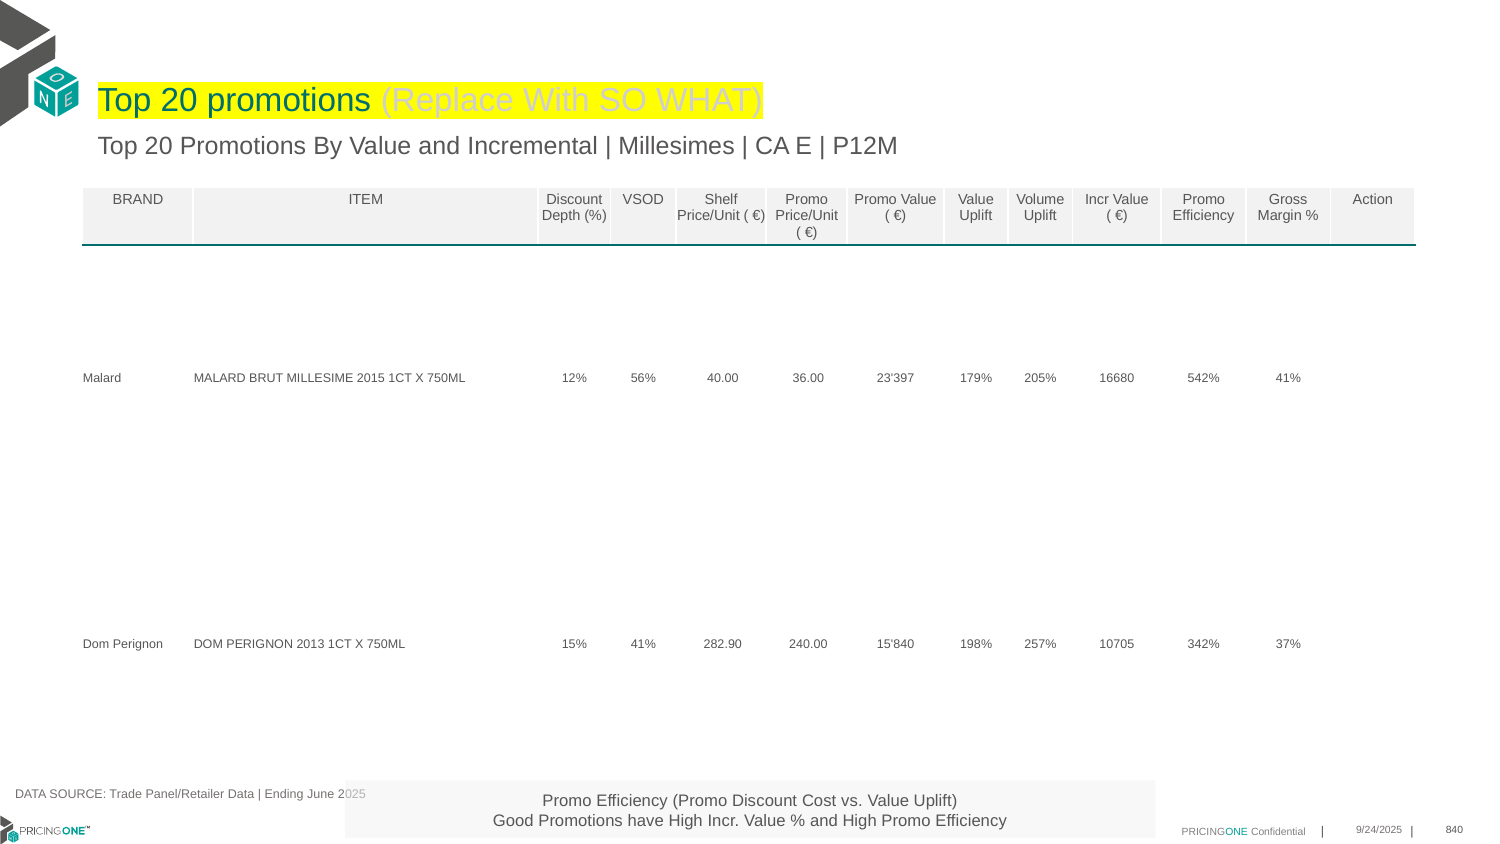

# Top 20 promotions (Replace With SO WHAT)
Top 20 Promotions By Value and Incremental | Millesimes | CA E | P12M
| BRAND | ITEM | Discount Depth (%) | VSOD | Shelf Price/Unit ( €) | Promo Price/Unit ( €) | Promo Value ( €) | Value Uplift | Volume Uplift | Incr Value ( €) | Promo Efficiency | Gross Margin % | Action |
| --- | --- | --- | --- | --- | --- | --- | --- | --- | --- | --- | --- | --- |
| Malard | MALARD BRUT MILLESIME 2015 1CT X 750ML | 12% | 56% | 40.00 | 36.00 | 23'397 | 179% | 205% | 16680 | 542% | 41% |  |
| Dom Perignon | DOM PERIGNON 2013 1CT X 750ML | 15% | 41% | 282.90 | 240.00 | 15'840 | 198% | 257% | 10705 | 342% | 37% |  |
DATA SOURCE: Trade Panel/Retailer Data | Ending June 2025
Promo Efficiency (Promo Discount Cost vs. Value Uplift)
Good Promotions have High Incr. Value % and High Promo Efficiency

9/24/2025
840